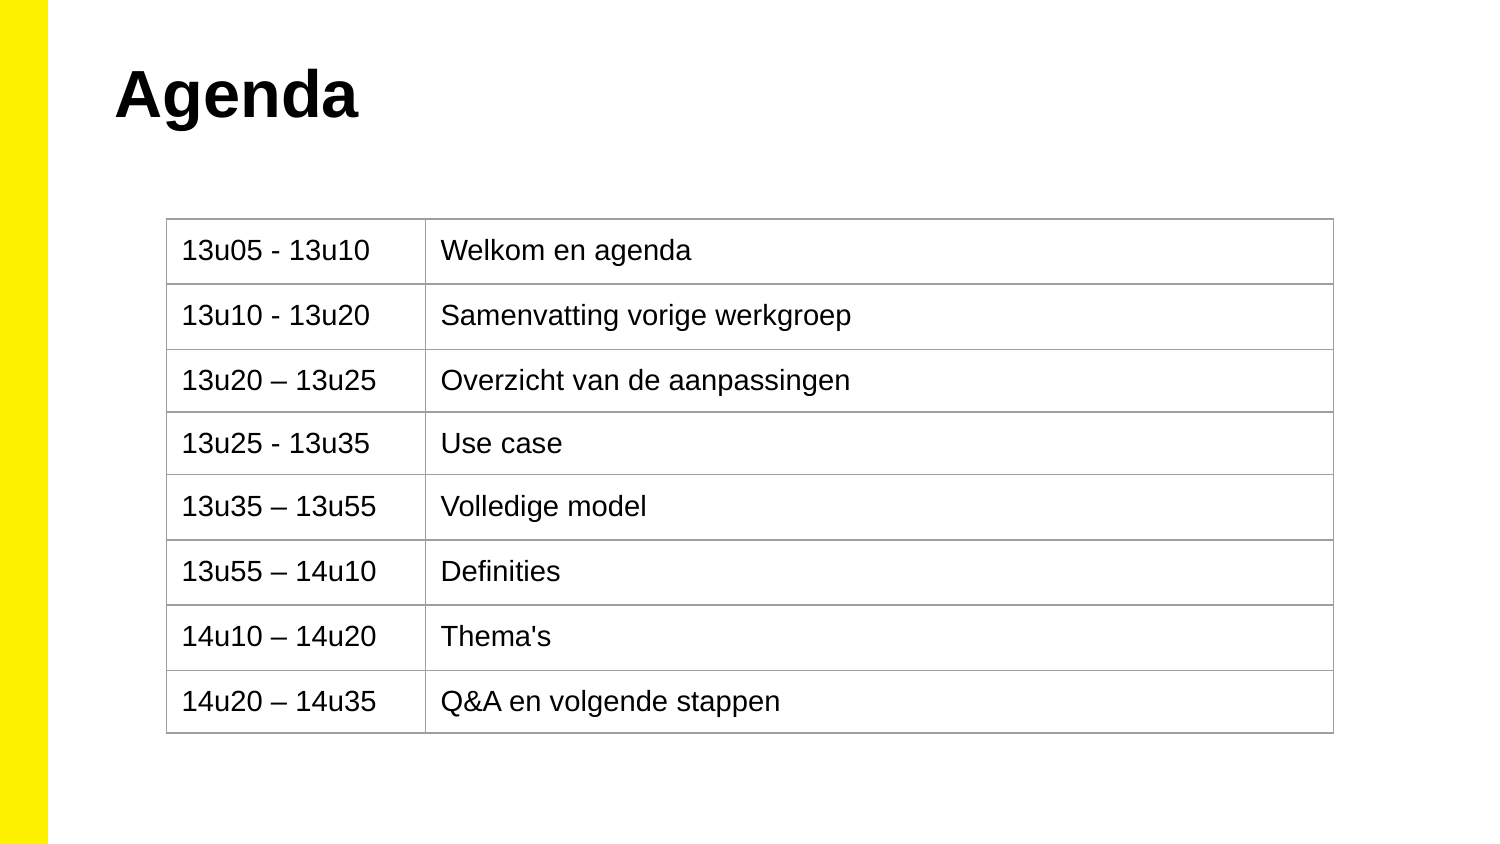

Agenda
| 13u05 - 13u10 | Welkom en agenda |
| --- | --- |
| 13u10 - 13u20 | Samenvatting vorige werkgroep |
| 13u20 – 13u25 | Overzicht van de aanpassingen |
| 13u25 - 13u35 | Use case |
| 13u35 – 13u55 | Volledige model |
| 13u55 – 14u10 | Definities |
| 14u10 – 14u20 | Thema's |
| 14u20 – 14u35 | Q&A en volgende stappen |